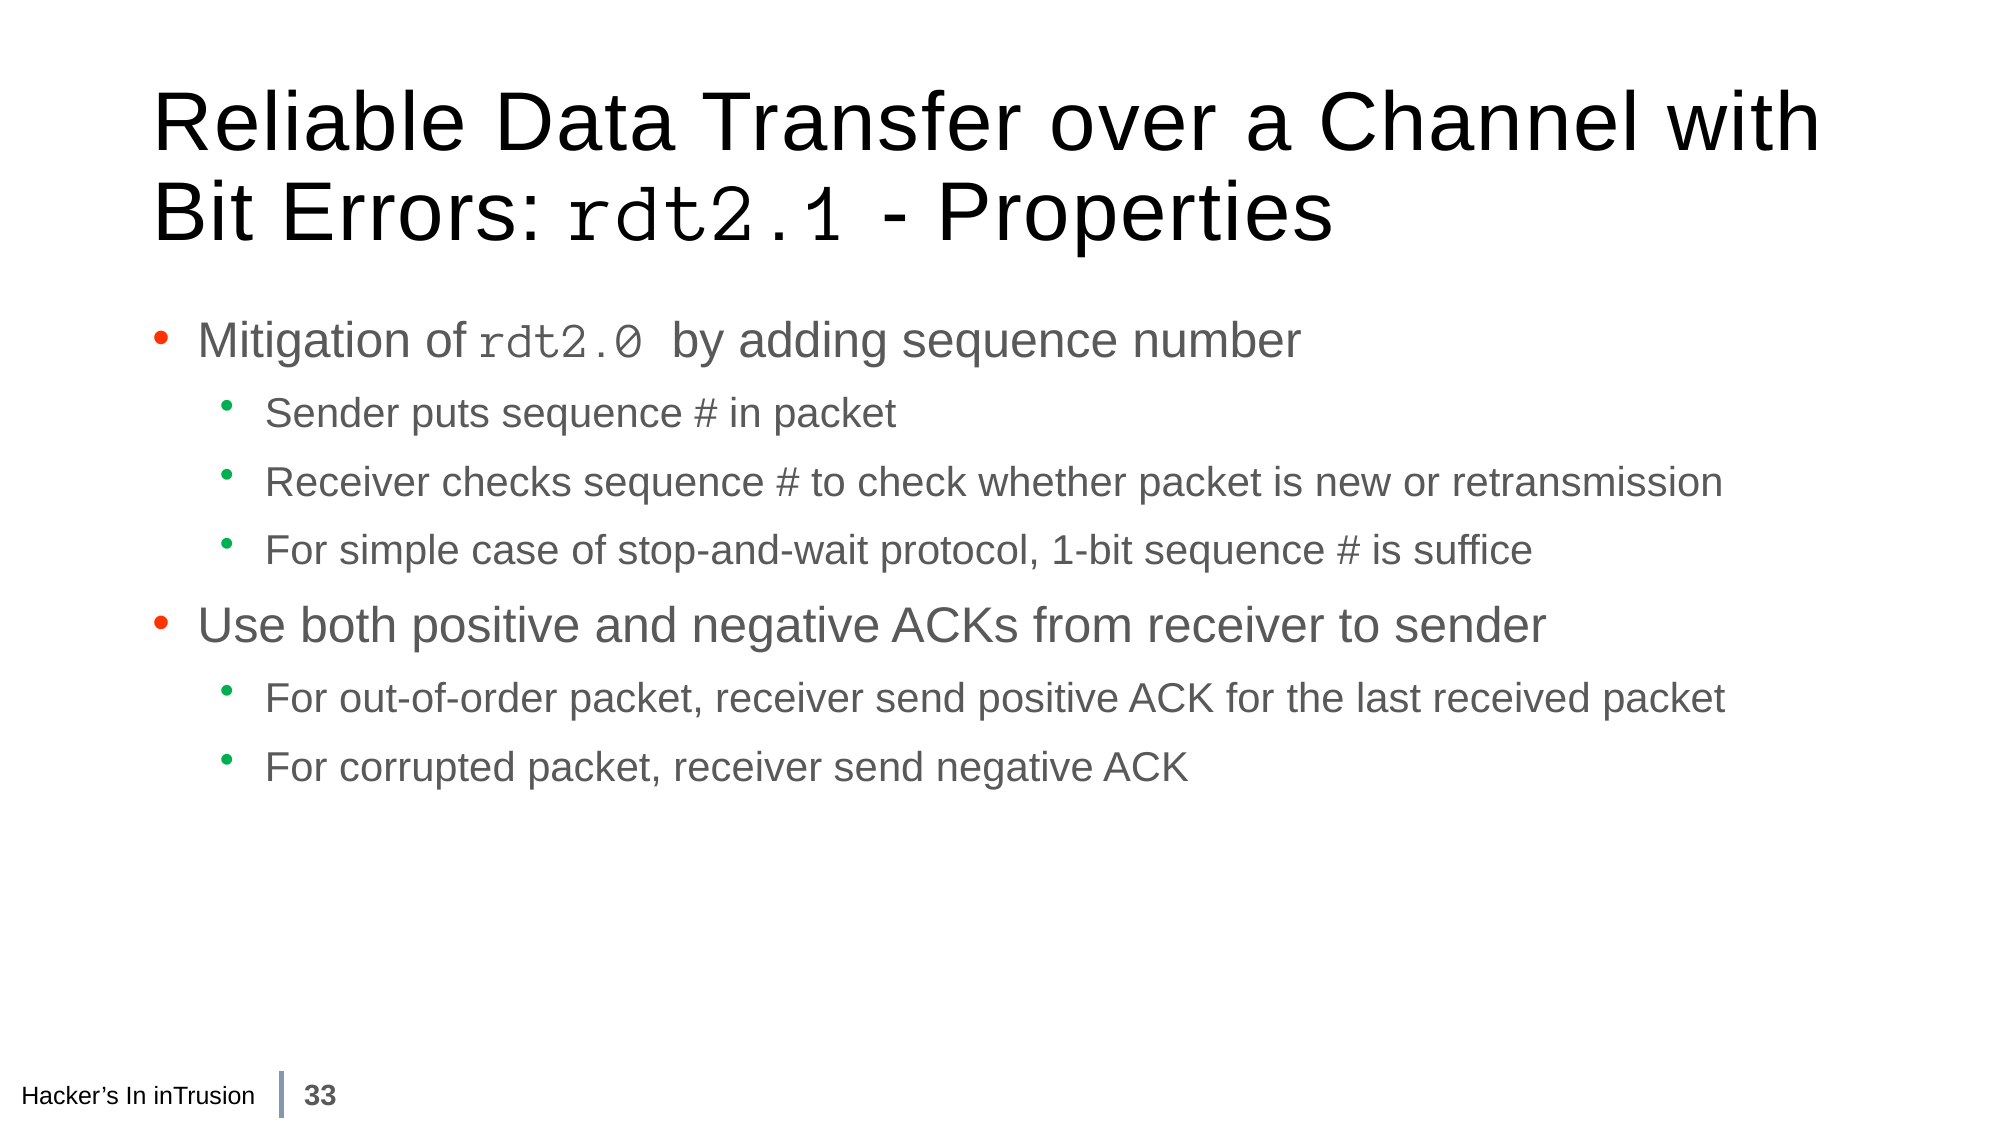

# Reliable Data Transfer over a Channel with Bit Errors: rdt2.1 - Properties
Mitigation of rdt2.0 by adding sequence number
Sender puts sequence # in packet
Receiver checks sequence # to check whether packet is new or retransmission
For simple case of stop-and-wait protocol, 1-bit sequence # is suffice
Use both positive and negative ACKs from receiver to sender
For out-of-order packet, receiver send positive ACK for the last received packet
For corrupted packet, receiver send negative ACK